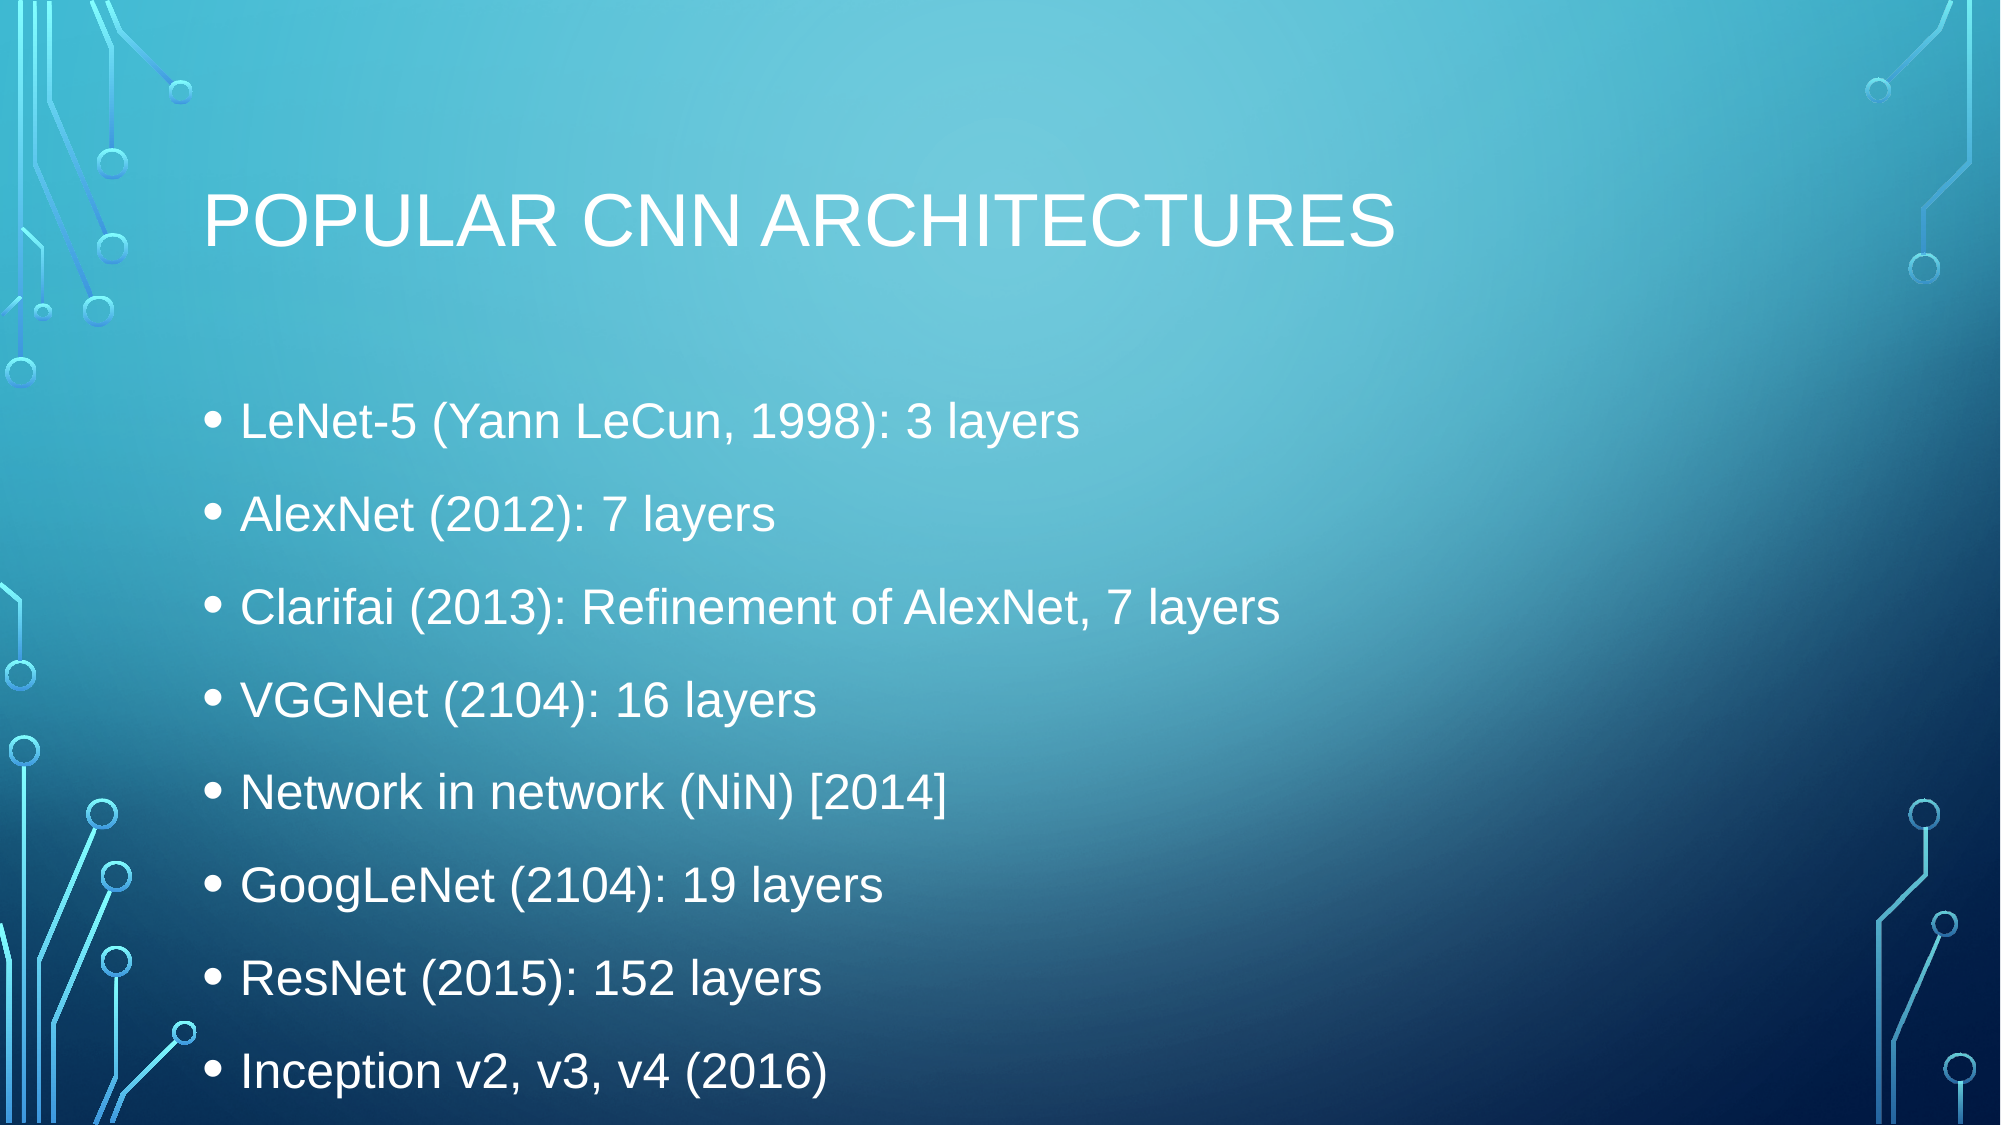

# Popular CNN Architectures
LeNet-5 (Yann LeCun, 1998): 3 layers
AlexNet (2012): 7 layers
Clarifai (2013): Refinement of AlexNet, 7 layers
VGGNet (2104): 16 layers
Network in network (NiN) [2014]
GoogLeNet (2104): 19 layers
ResNet (2015): 152 layers
Inception v2, v3, v4 (2016)